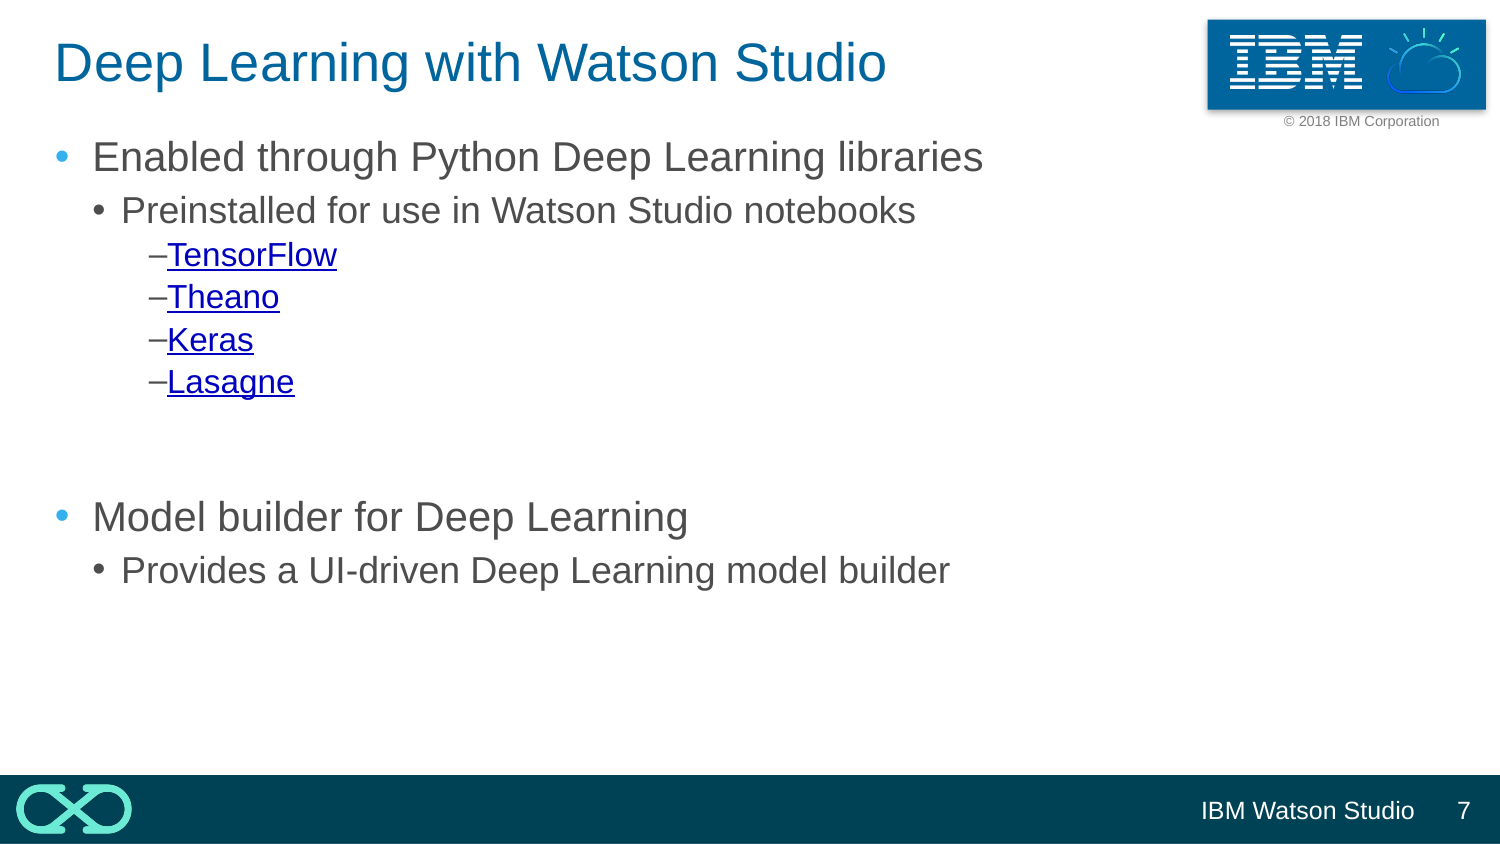

# Deep Learning with Watson Studio
Enabled through Python Deep Learning libraries
Preinstalled for use in Watson Studio notebooks
TensorFlow
Theano
Keras
Lasagne

Model builder for Deep Learning
Provides a UI-driven Deep Learning model builder